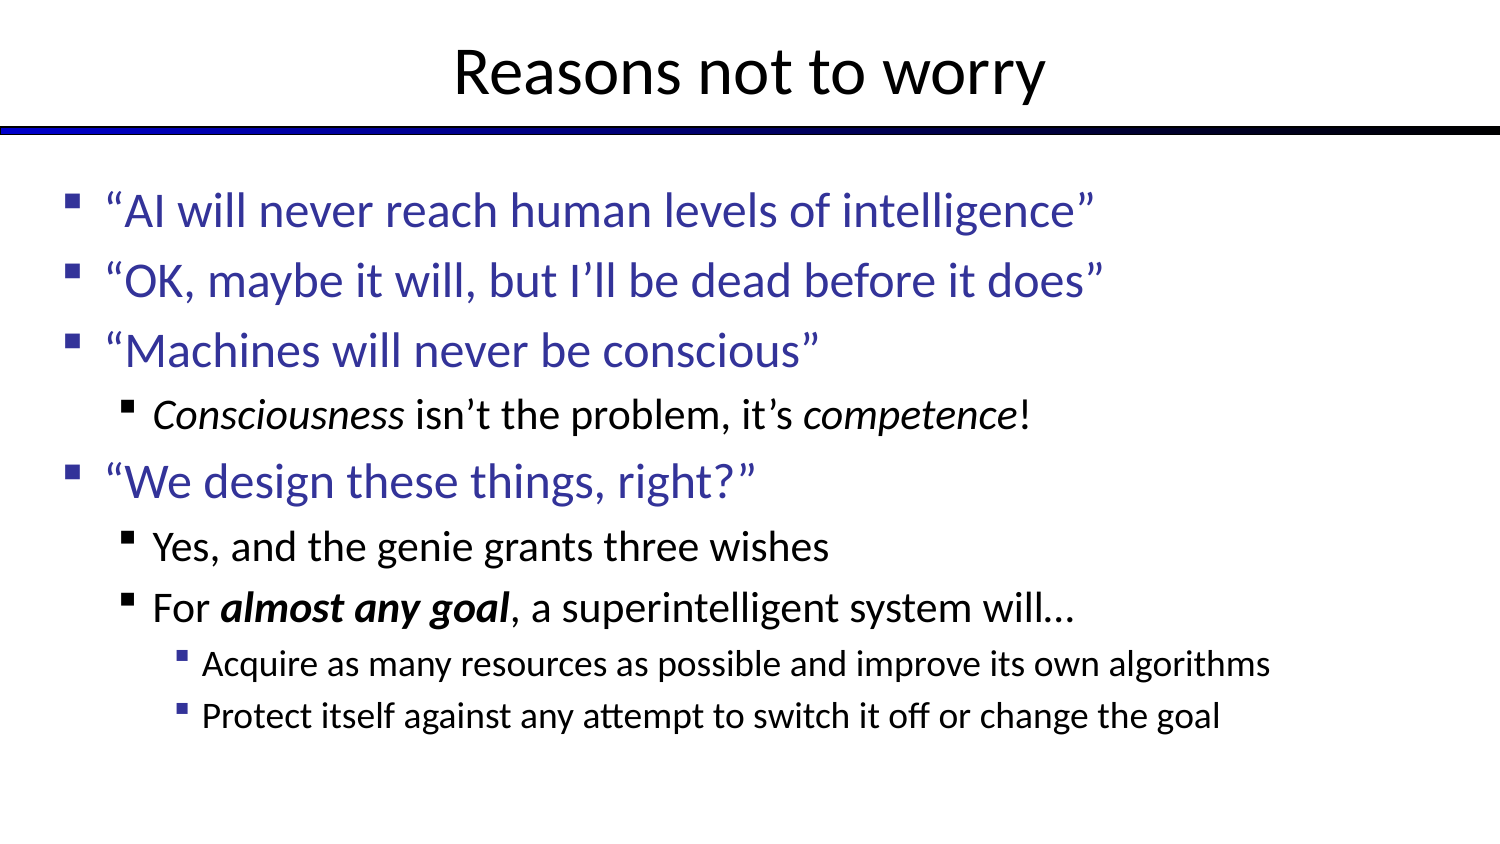

# Reasons not to worry
“AI will never reach human levels of intelligence”
“OK, maybe it will, but I’ll be dead before it does”
“Machines will never be conscious”
Consciousness isn’t the problem, it’s competence!
“We design these things, right?”
Yes, and the genie grants three wishes
For almost any goal, a superintelligent system will…
Acquire as many resources as possible and improve its own algorithms
Protect itself against any attempt to switch it off or change the goal